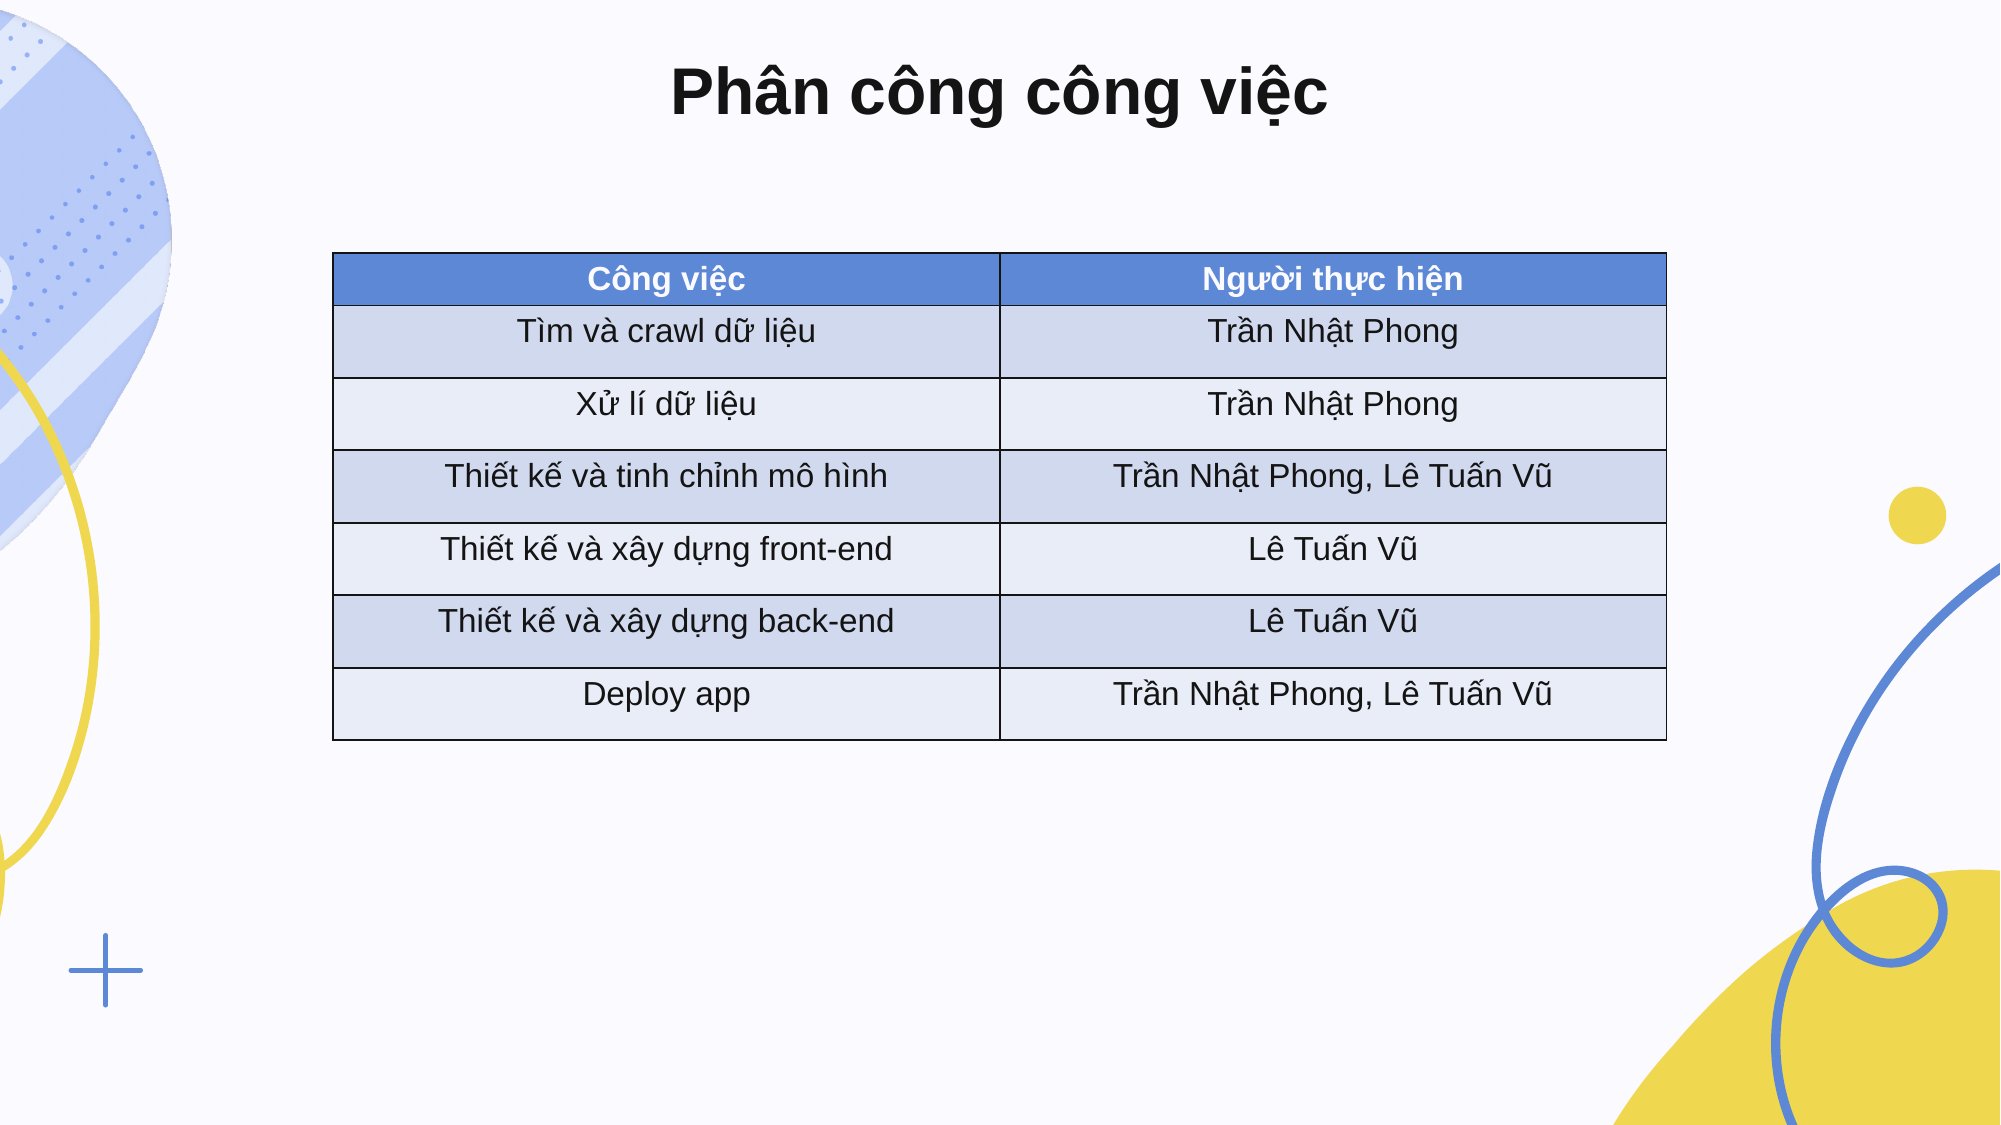

Phân công công việc

| Công việc | Người thực hiện |
| --- | --- |
| Tìm và crawl dữ liệu | Trần Nhật Phong |
| Xử lí dữ liệu | Trần Nhật Phong |
| Thiết kế và tinh chỉnh mô hình | Trần Nhật Phong, Lê Tuấn Vũ |
| Thiết kế và xây dựng front-end | Lê Tuấn Vũ |
| Thiết kế và xây dựng back-end | Lê Tuấn Vũ |
| Deploy app | Trần Nhật Phong, Lê Tuấn Vũ |